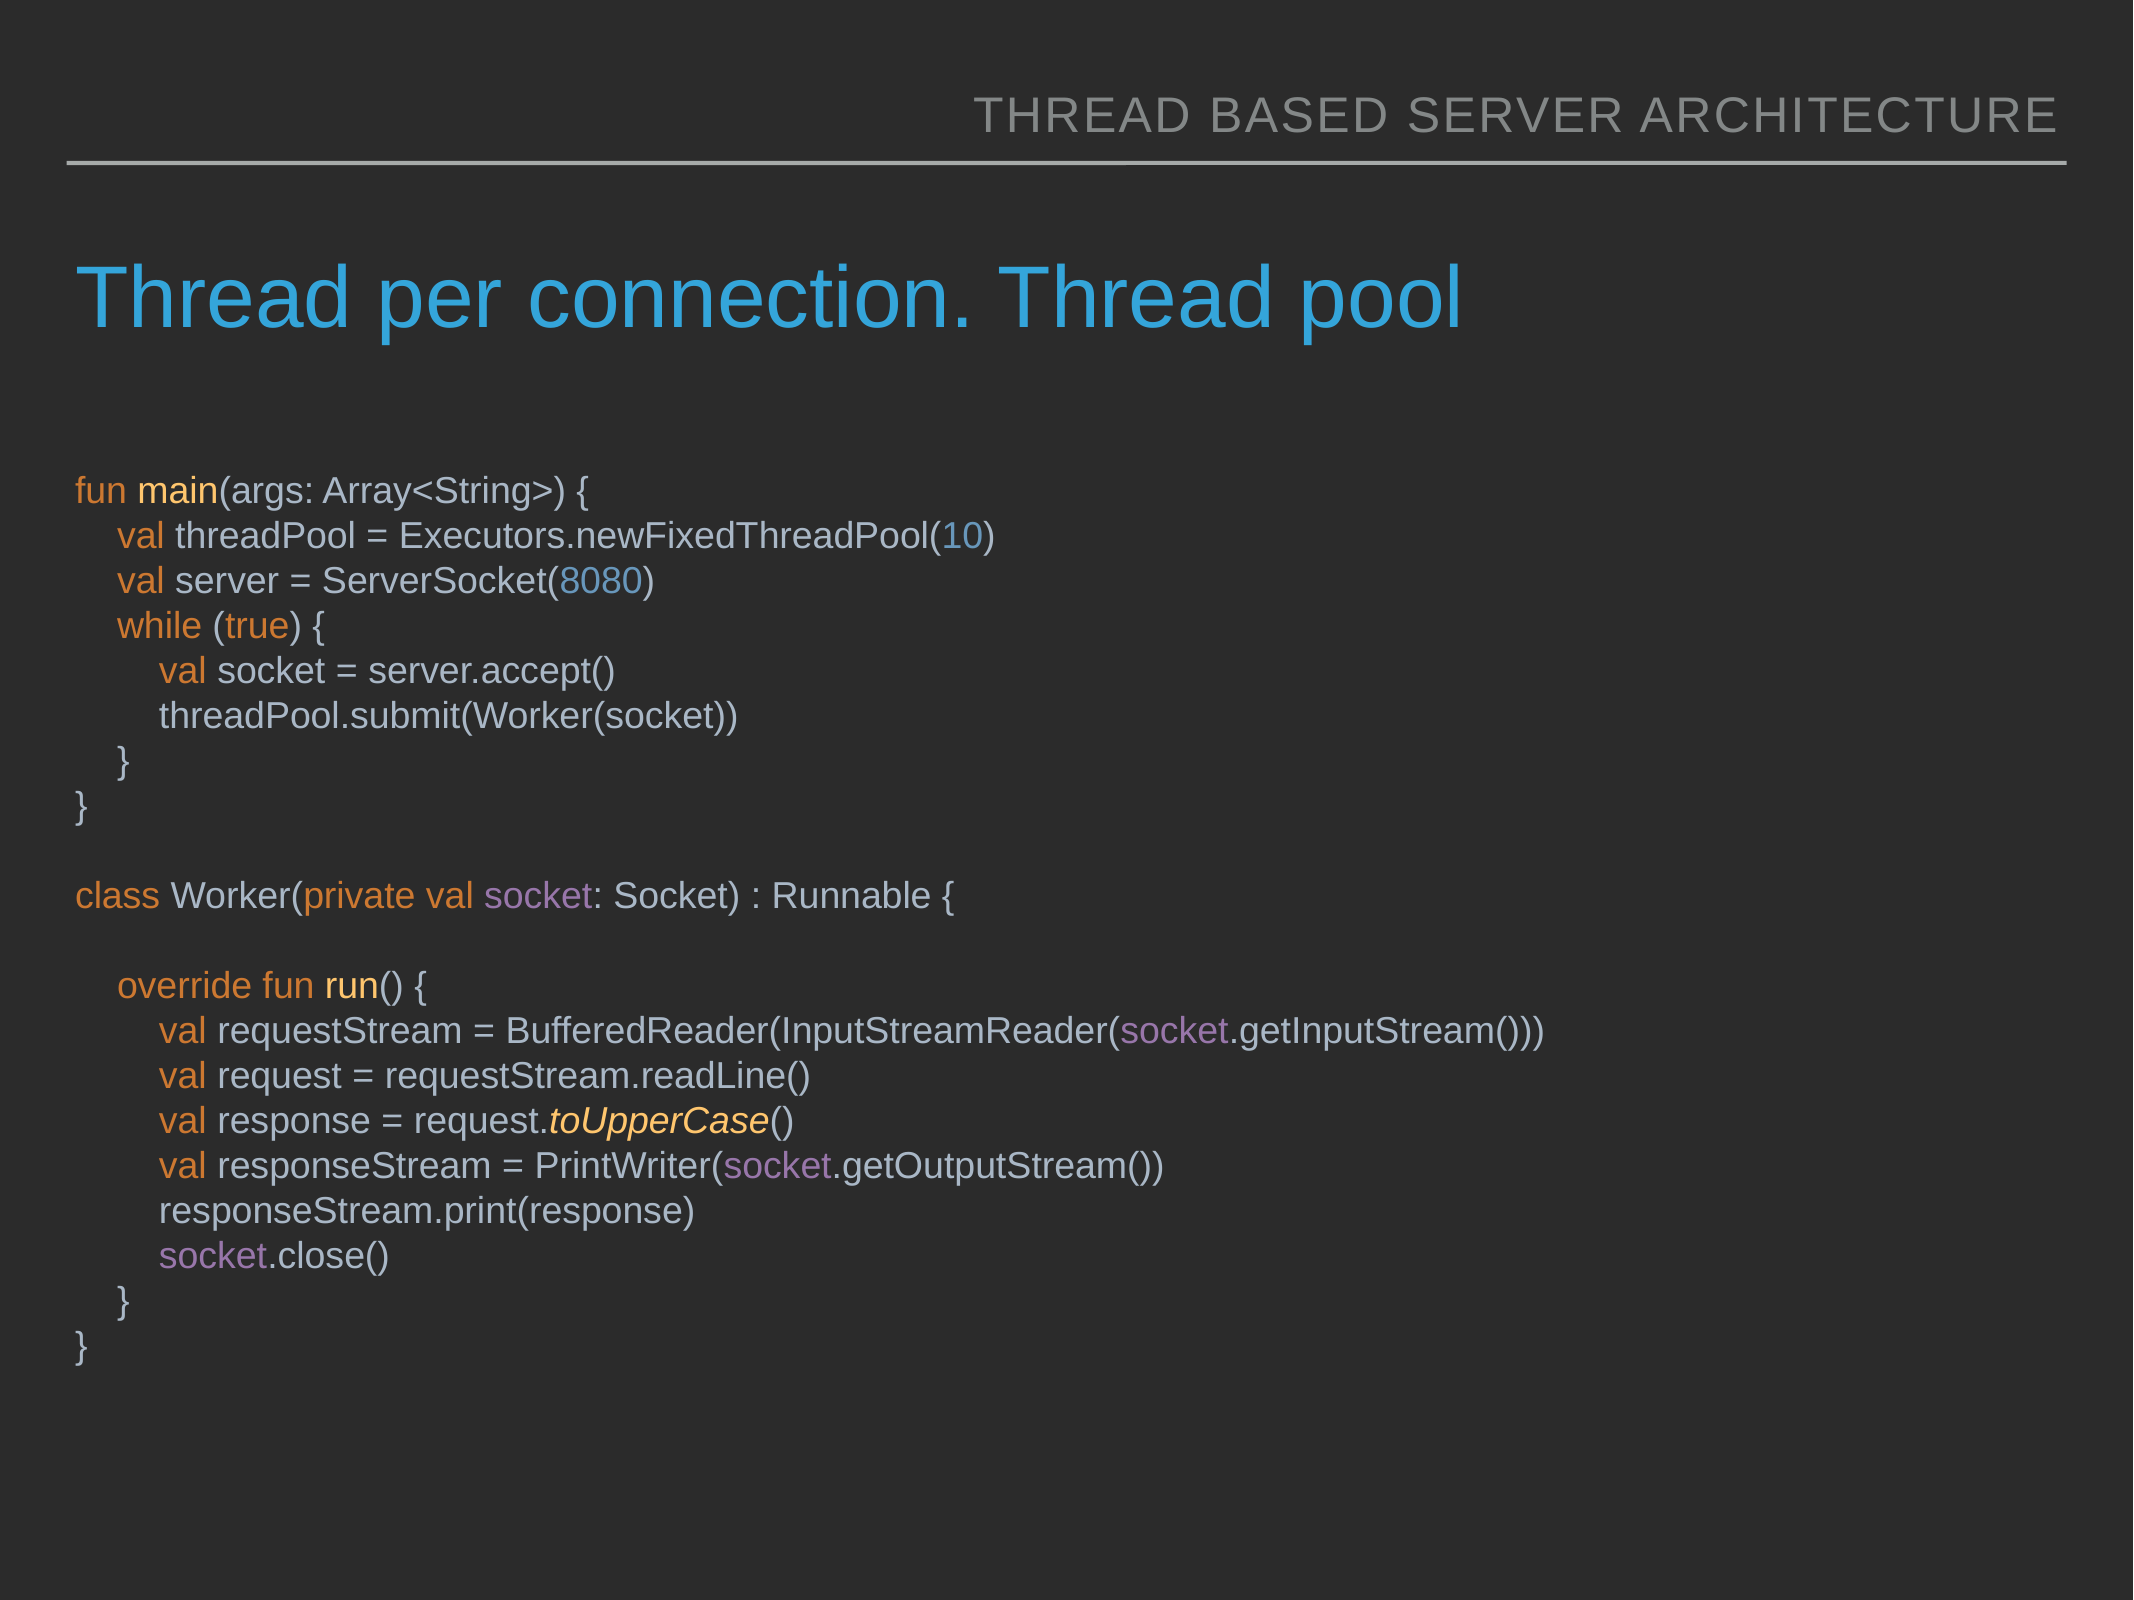

thread based server architecture
# Thread per connection. Thread pool
fun main(args: Array<String>) {
    val threadPool = Executors.newFixedThreadPool(10)
    val server = ServerSocket(8080)
    while (true) {
        val socket = server.accept()
        threadPool.submit(Worker(socket))
    }
}

class Worker(private val socket: Socket) : Runnable {

    override fun run() {
        val requestStream = BufferedReader(InputStreamReader(socket.getInputStream()))
        val request = requestStream.readLine()
        val response = request.toUpperCase()
        val responseStream = PrintWriter(socket.getOutputStream())
        responseStream.print(response)
        socket.close()
    }
}